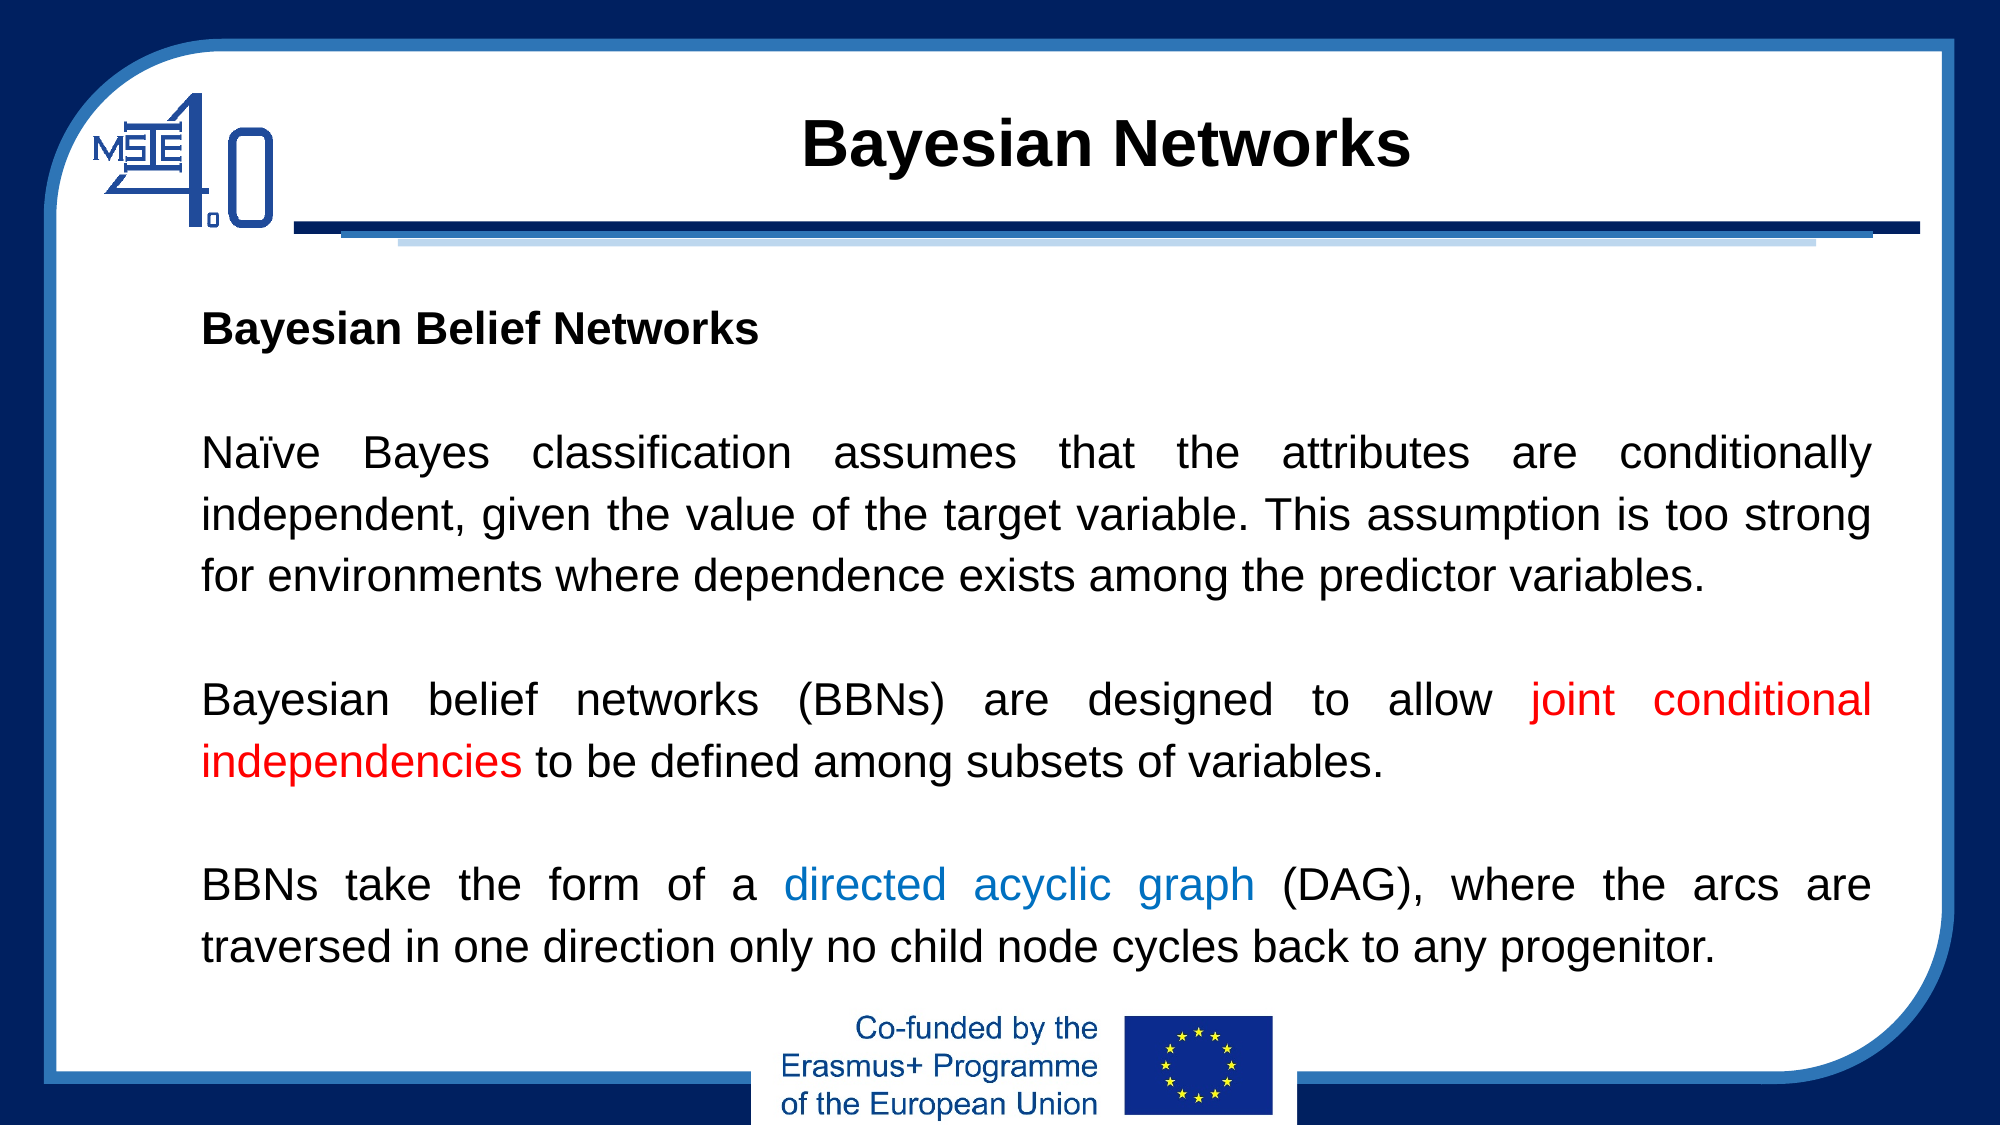

# Bayesian Networks
Bayesian Belief Networks

Naïve Bayes classification assumes that the attributes are conditionally independent, given the value of the target variable. This assumption is too strong for environments where dependence exists among the predictor variables.

Bayesian belief networks (BBNs) are designed to allow joint conditional independencies to be defined among subsets of variables.

BBNs take the form of a directed acyclic graph (DAG), where the arcs are traversed in one direction only no child node cycles back to any progenitor.